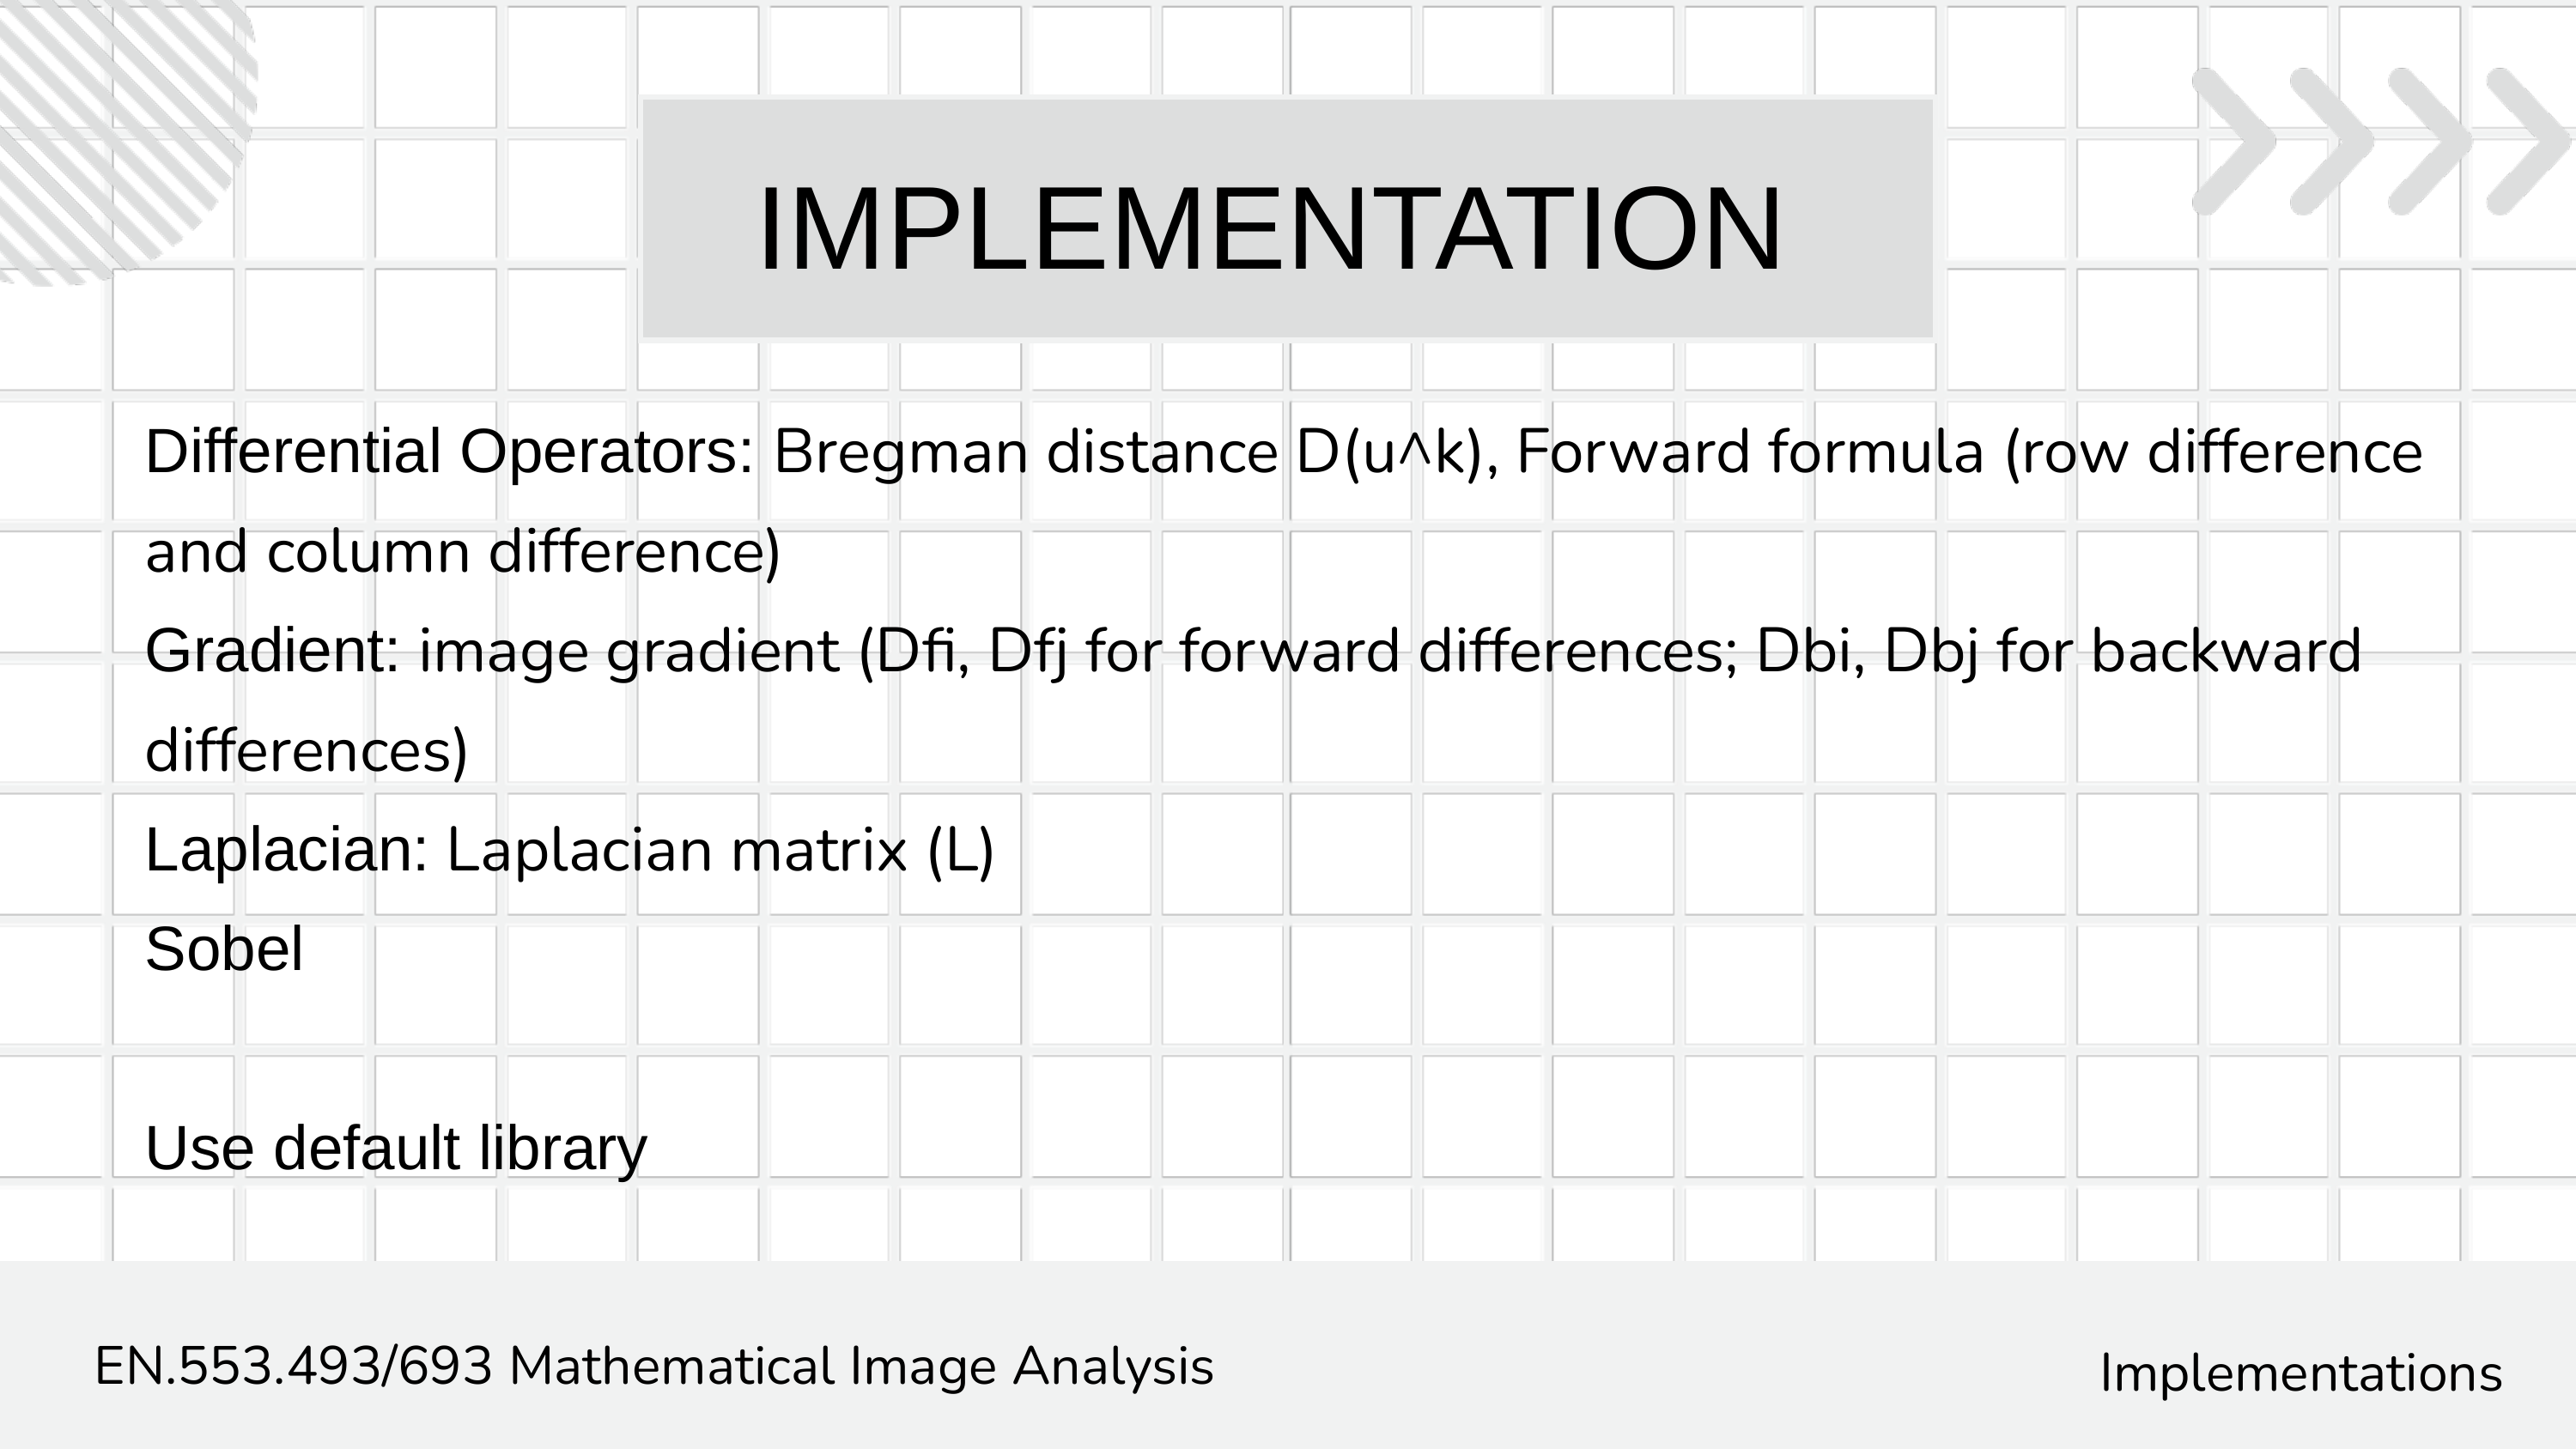

IMPLEMENTATION

Differential Operators: Bregman distance D(u^k), Forward formula (row difference and column difference)
Gradient: image gradient (Dfi, Dfj for forward differences; Dbi, Dbj for backward differences)
Laplacian: Laplacian matrix (L)
Sobel

Use default library

EN.553.493/693 Mathematical Image Analysis
Implementations